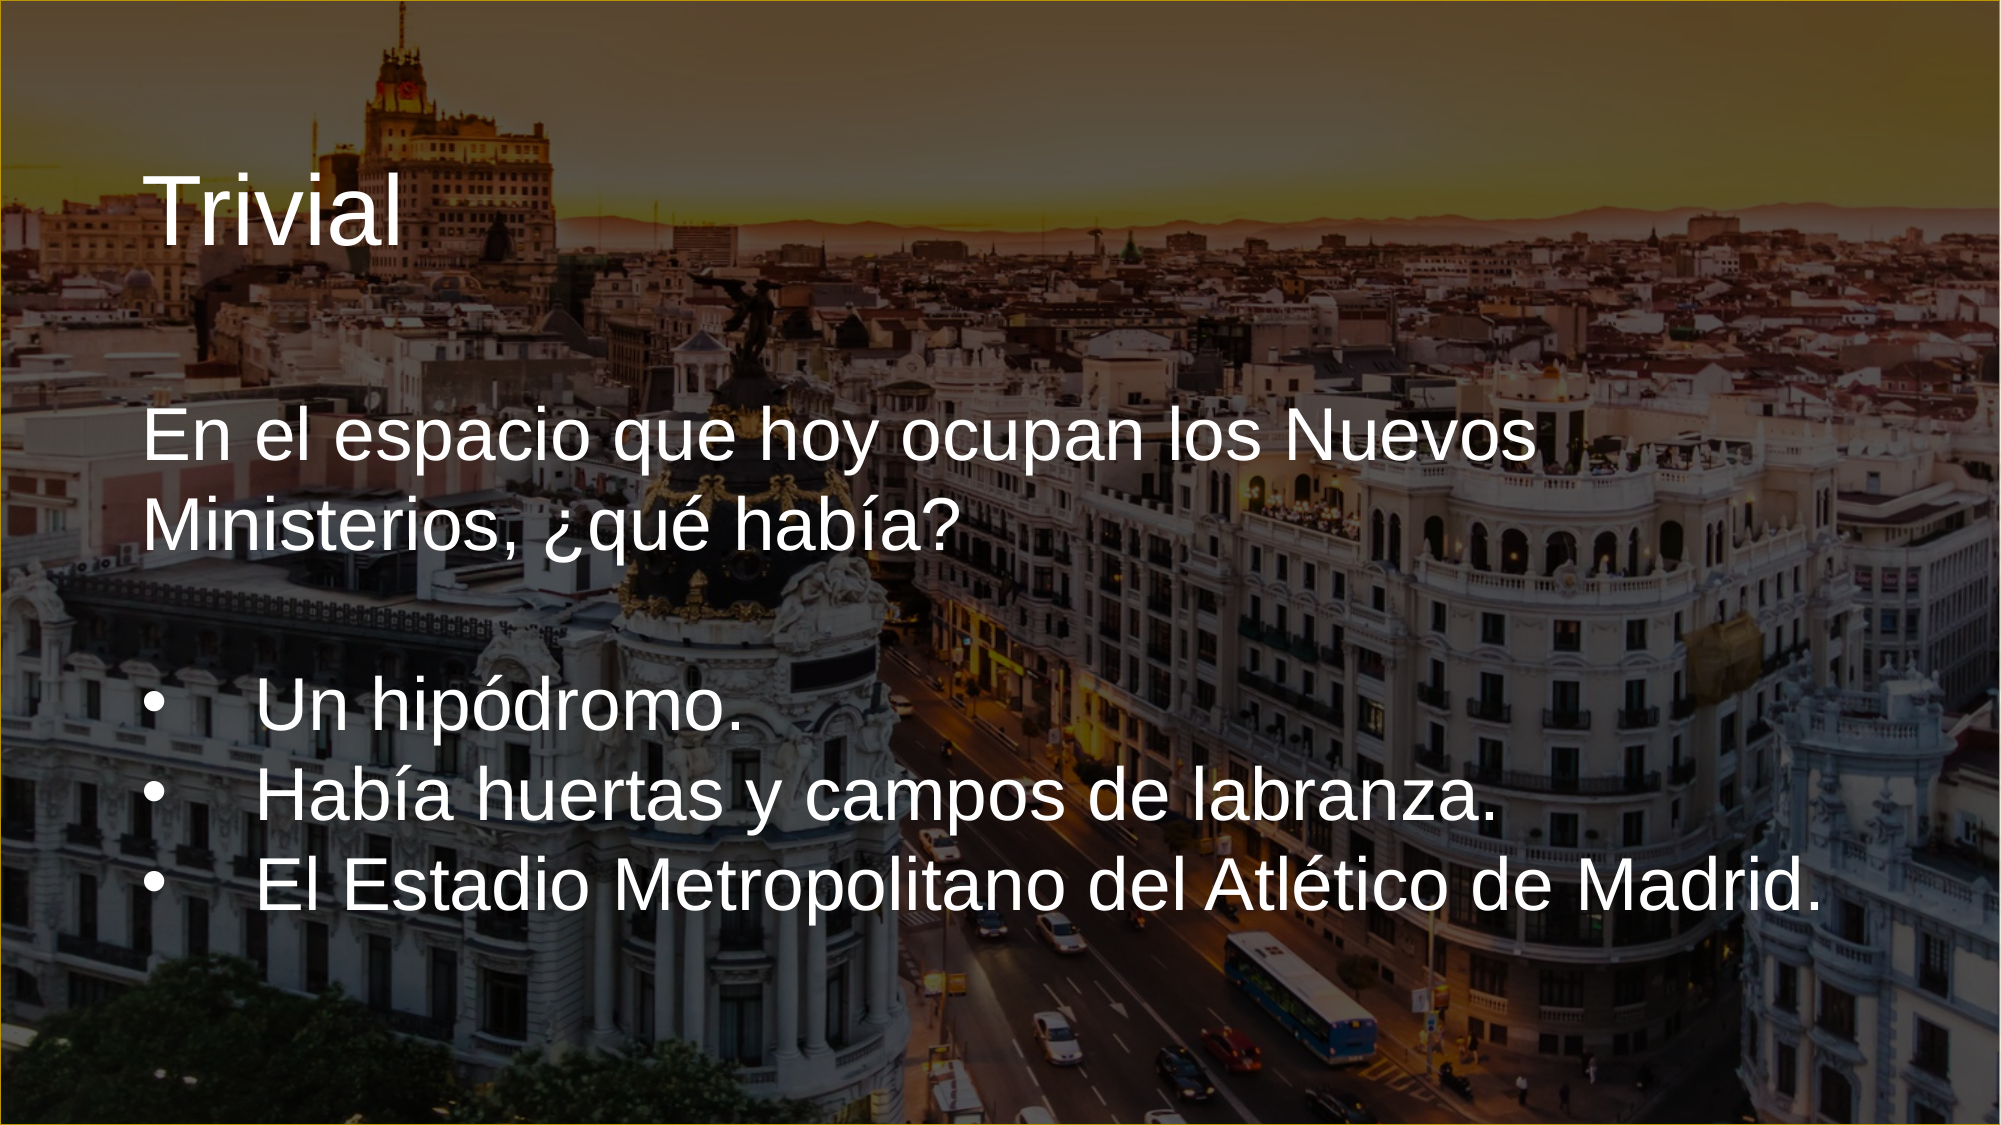

Trivial

En el espacio que hoy ocupan los Nuevos Ministerios, ¿qué había?

Un hipódromo.
Había huertas y campos de labranza.
El Estadio Metropolitano del Atlético de Madrid.